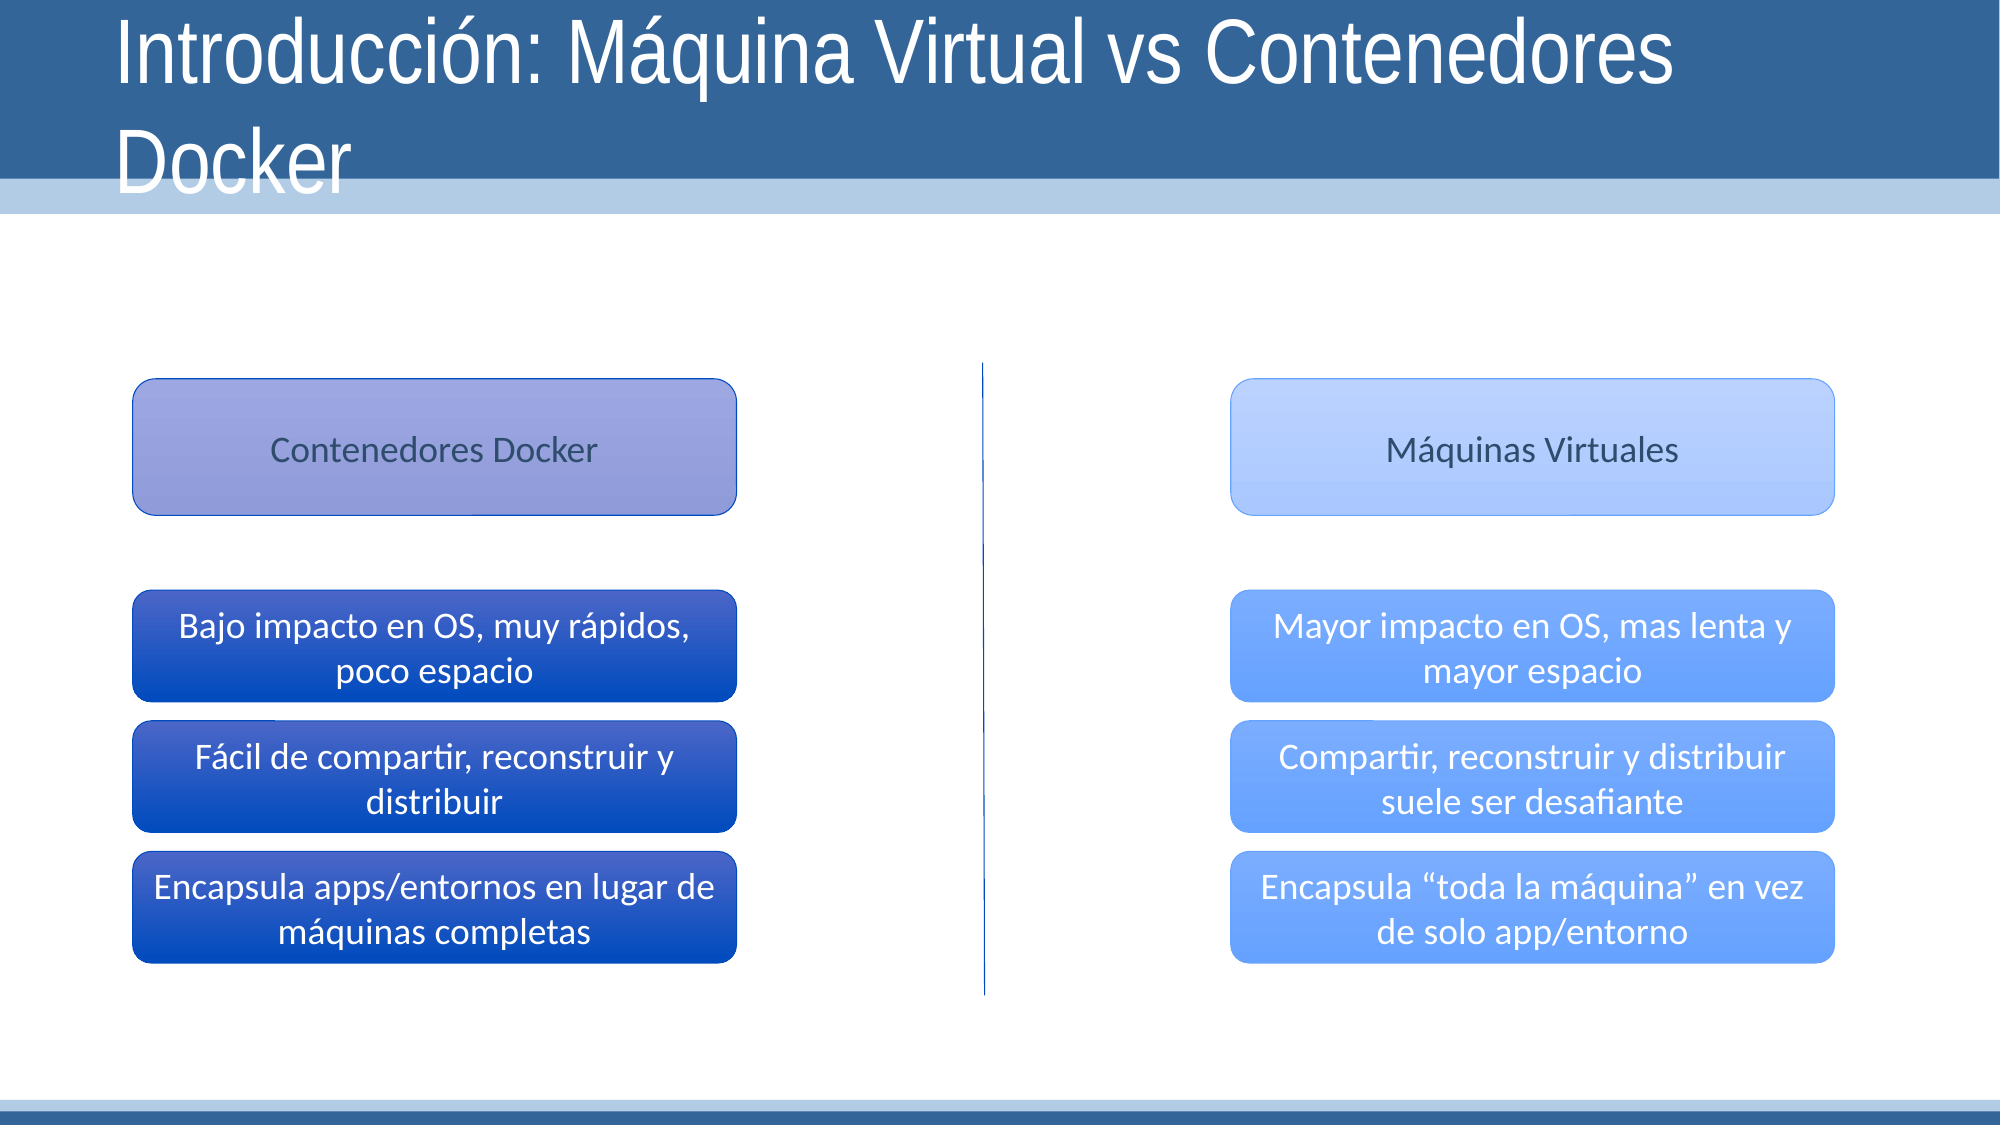

# Introducción: Máquina Virtual vs Contenedores Docker
Contenedores Docker
Máquinas Virtuales
Bajo impacto en OS, muy rápidos, poco espacio
Mayor impacto en OS, mas lenta y mayor espacio
Fácil de compartir, reconstruir y distribuir
Compartir, reconstruir y distribuir suele ser desafiante
Encapsula apps/entornos en lugar de máquinas completas
Encapsula “toda la máquina” en vez de solo app/entorno